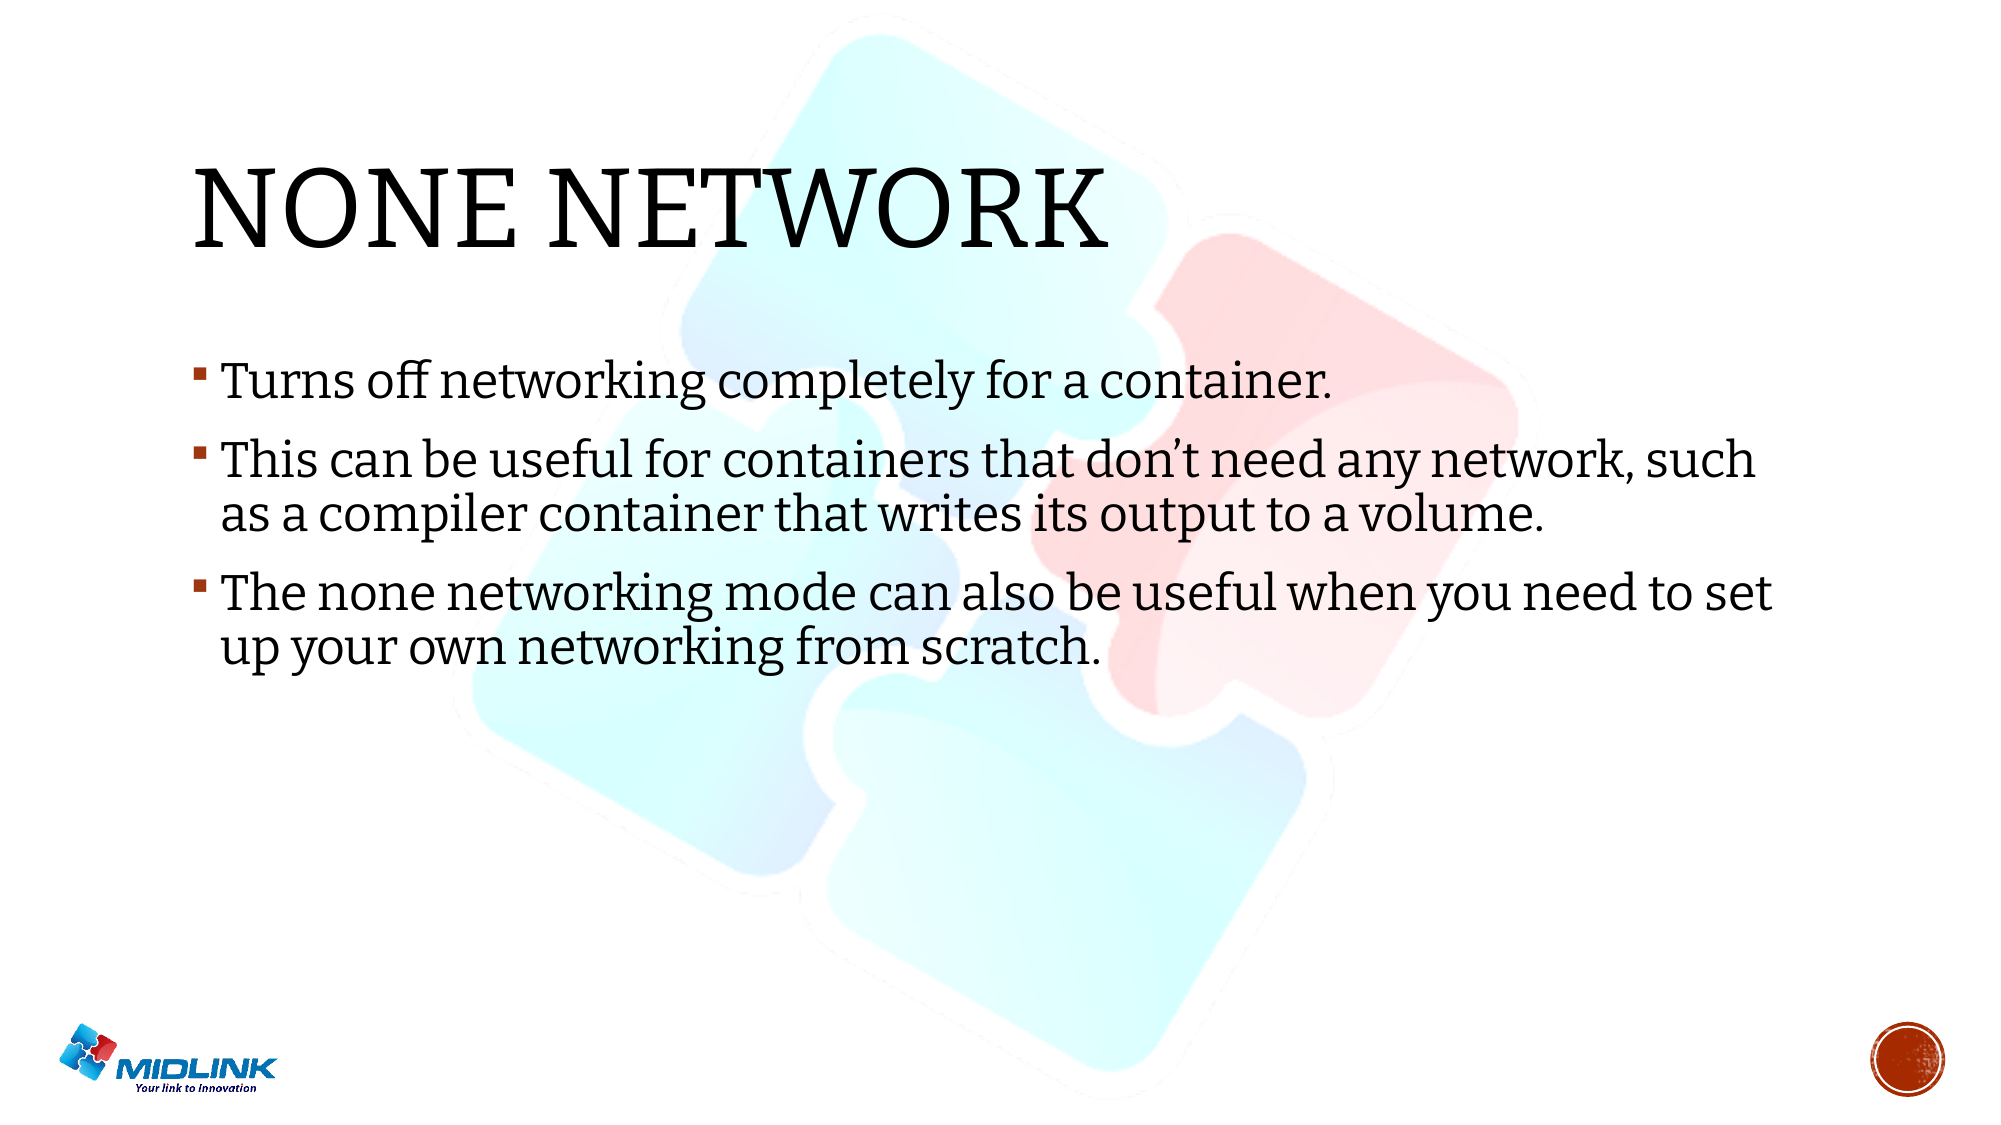

# None network
Turns off networking completely for a container.
This can be useful for containers that don’t need any network, such as a compiler container that writes its output to a volume.
The none networking mode can also be useful when you need to set up your own networking from scratch.